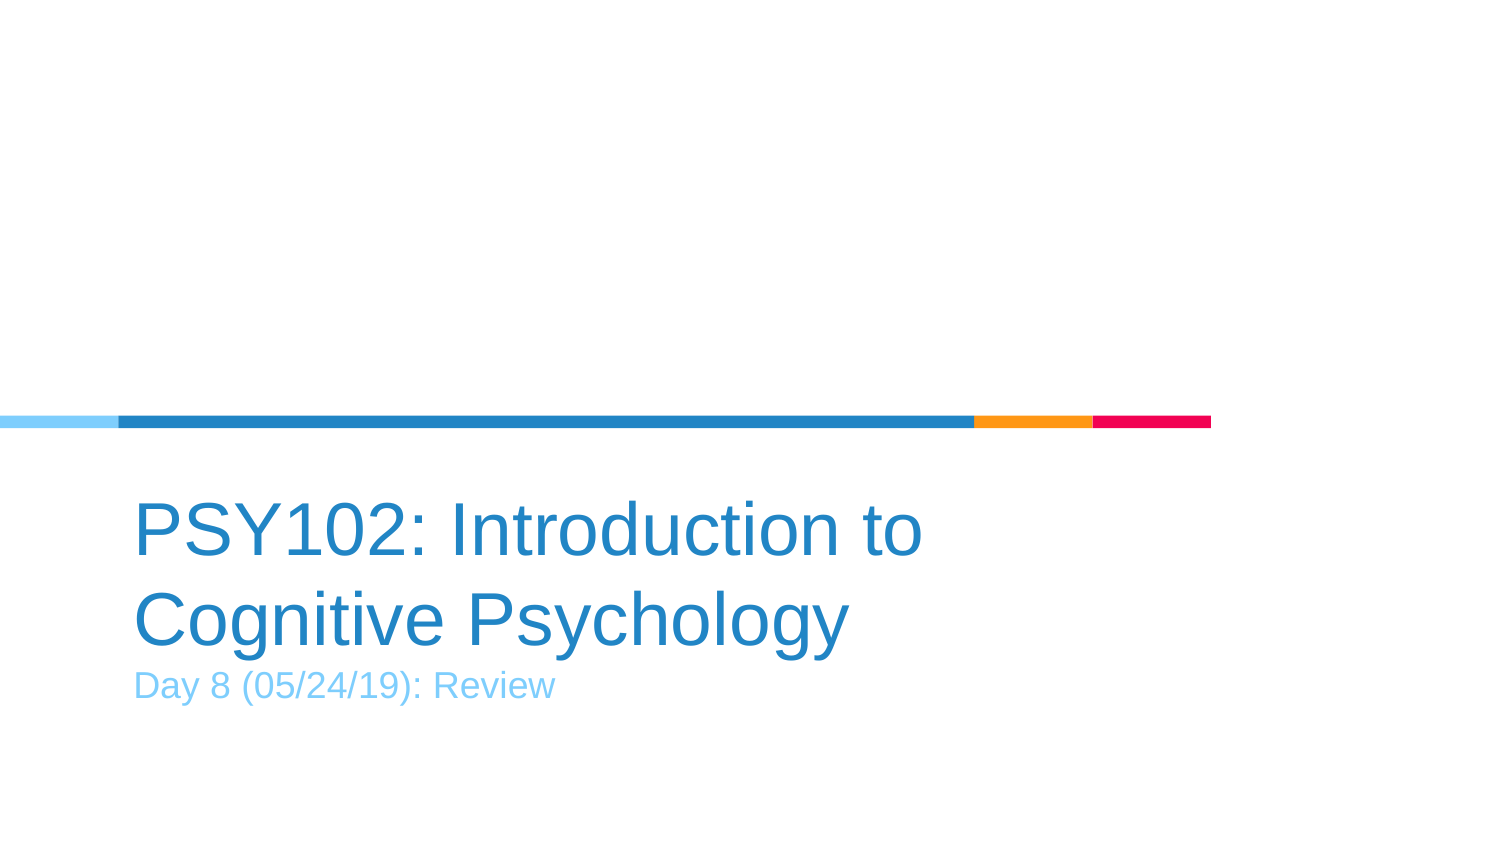

# PSY102: Introduction to Cognitive Psychology
Day 8 (05/24/19): Review